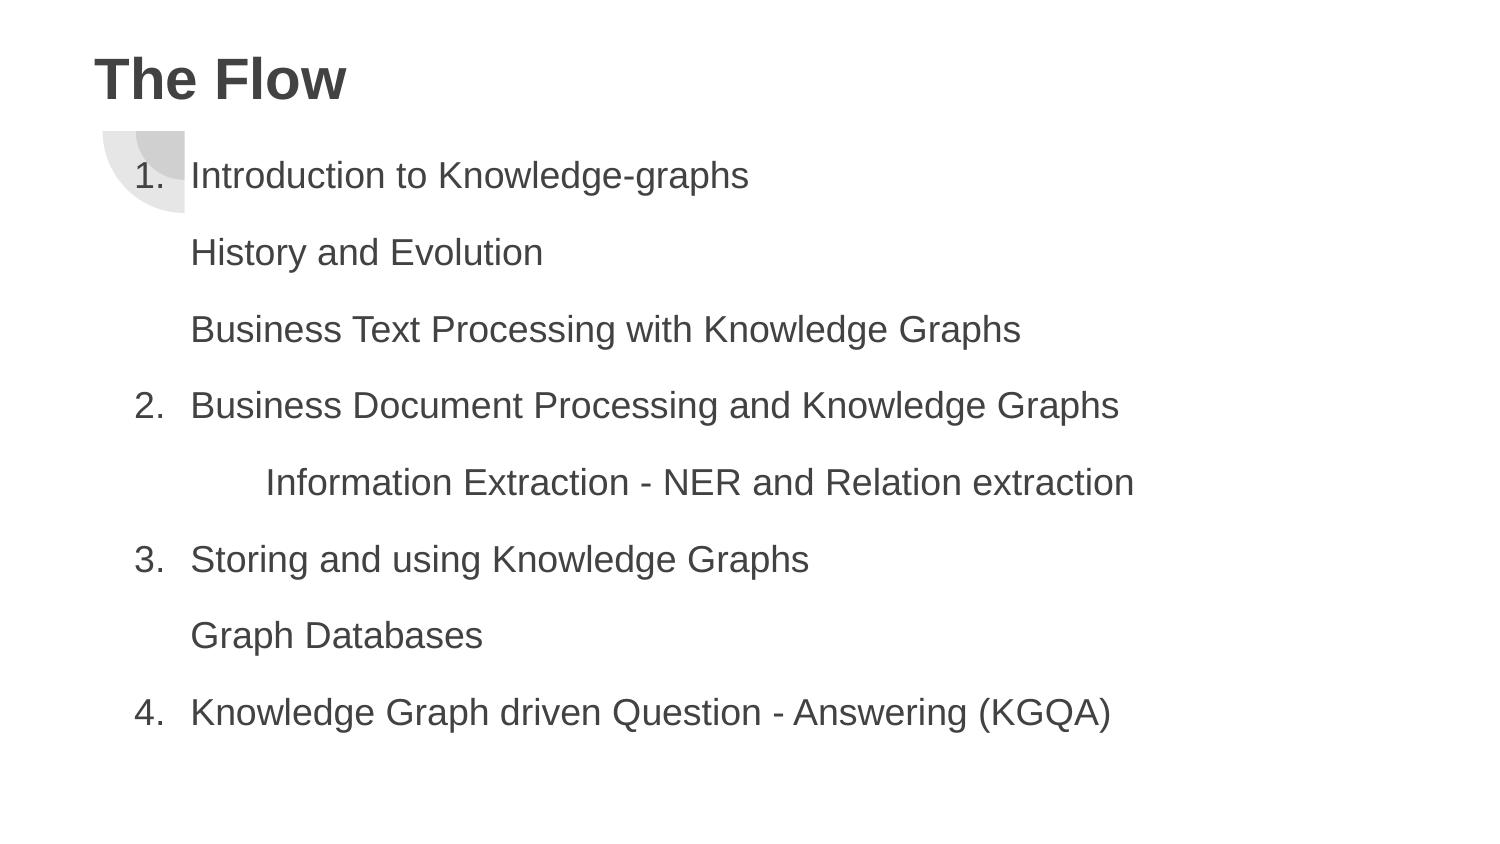

# The Flow
Introduction to Knowledge-graphs
History and Evolution
Business Text Processing with Knowledge Graphs
Business Document Processing and Knowledge Graphs
	Information Extraction - NER and Relation extraction
Storing and using Knowledge Graphs
Graph Databases
Knowledge Graph driven Question - Answering (KGQA)